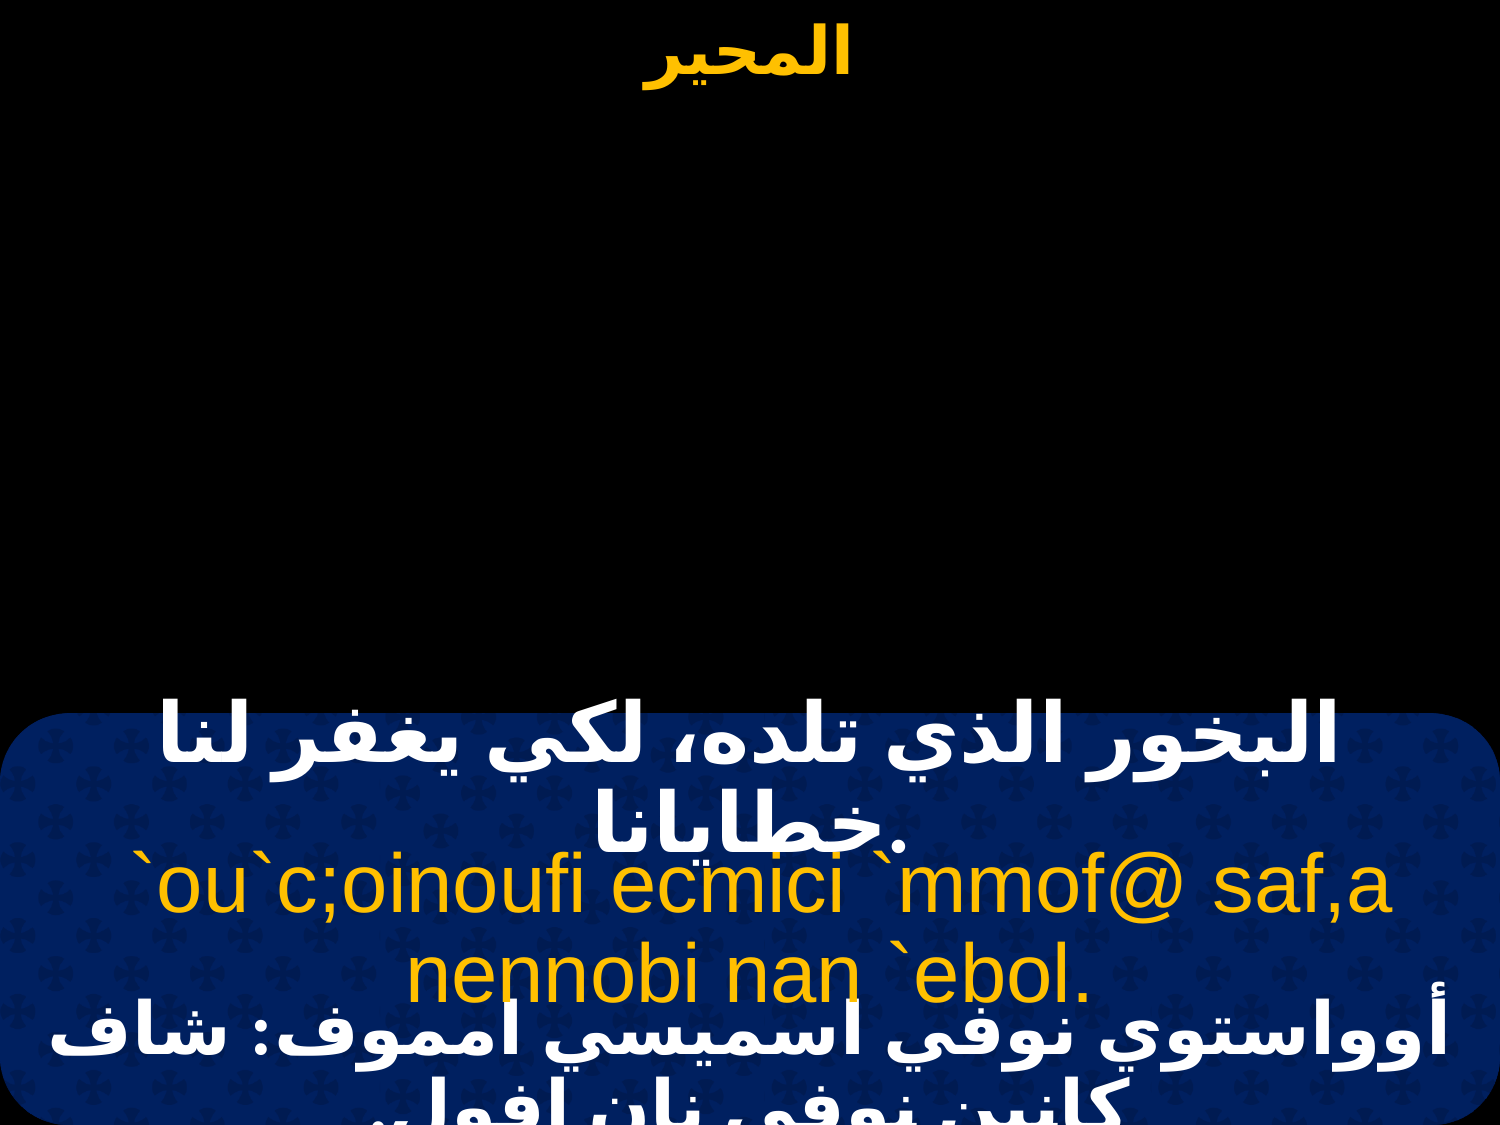

#
البخور الذي تلده، لكي يغفر لنا خطايانا.
 `ou`c;oinoufi ecmici `mmof@ saf,a nennobi nan `ebol.
أوواستوي نوفي اسميسي امموف: شاف كانين نوفي نان افول.